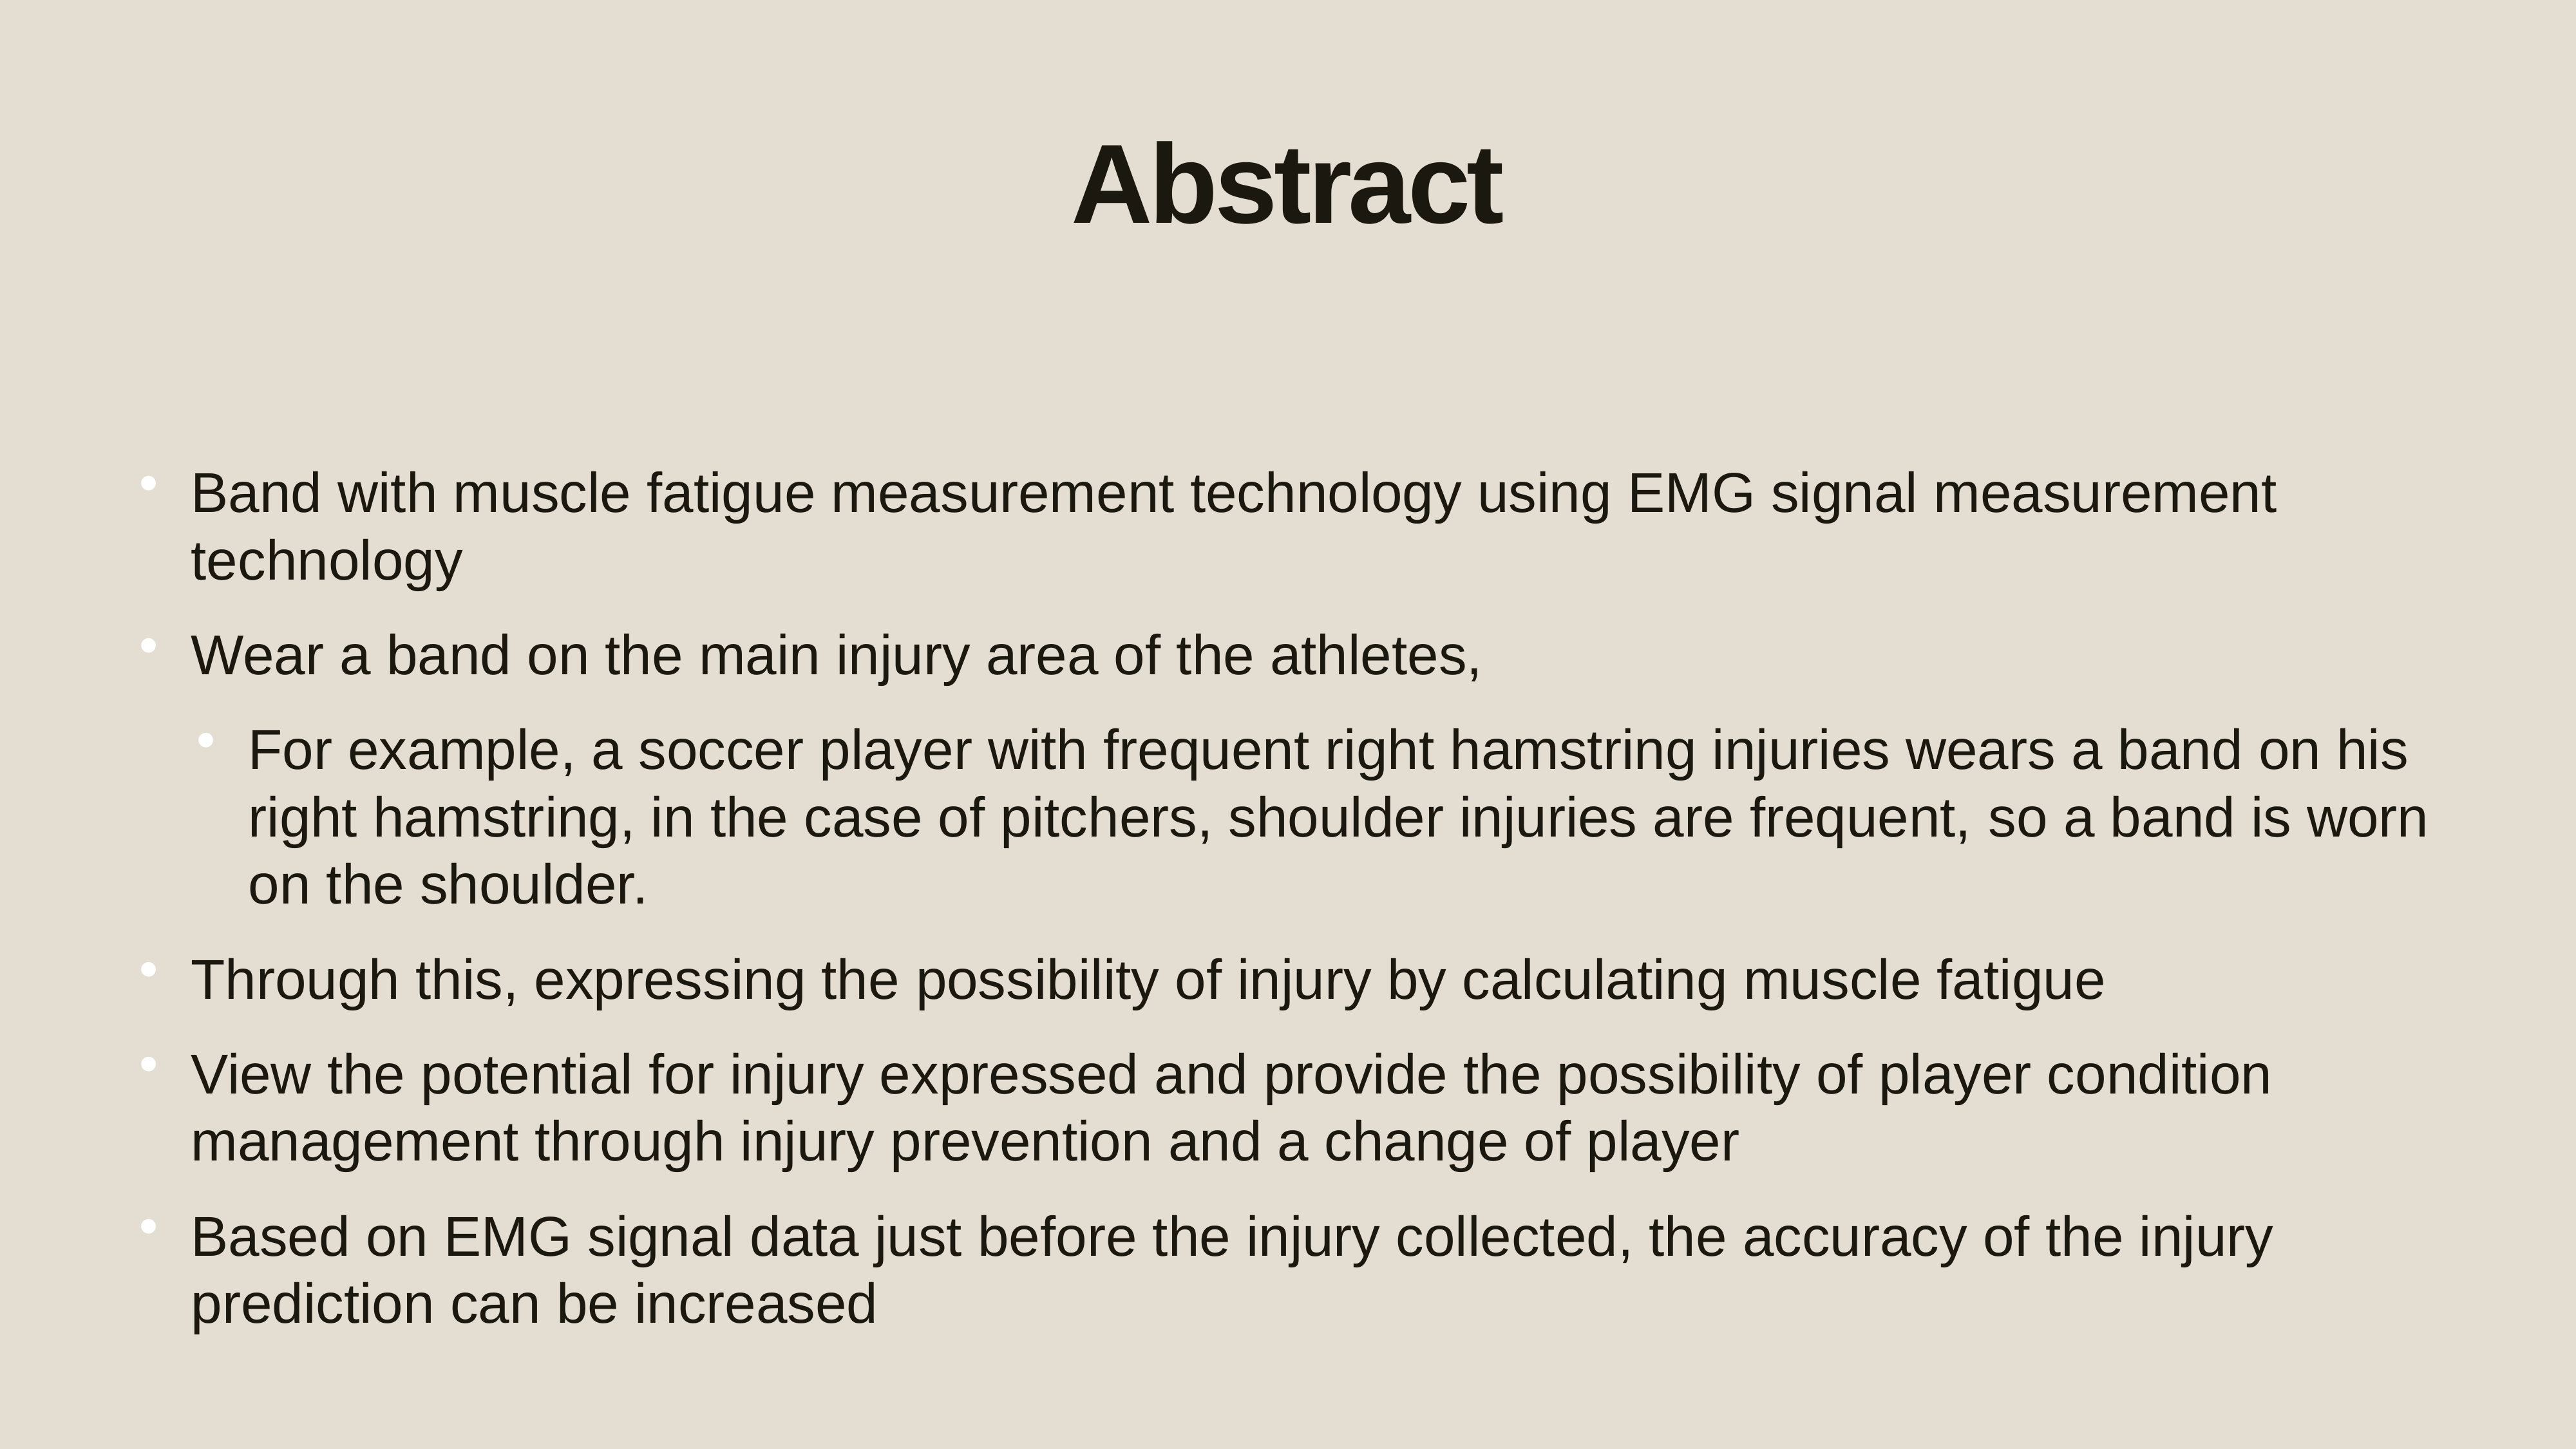

# Abstract

Band with muscle fatigue measurement technology using EMG signal measurement technology
Wear a band on the main injury area of the athletes,
For example, a soccer player with frequent right hamstring injuries wears a band on his right hamstring, in the case of pitchers, shoulder injuries are frequent, so a band is worn on the shoulder.
Through this, expressing the possibility of injury by calculating muscle fatigue
View the potential for injury expressed and provide the possibility of player condition management through injury prevention and a change of player
Based on EMG signal data just before the injury collected, the accuracy of the injury prediction can be increased